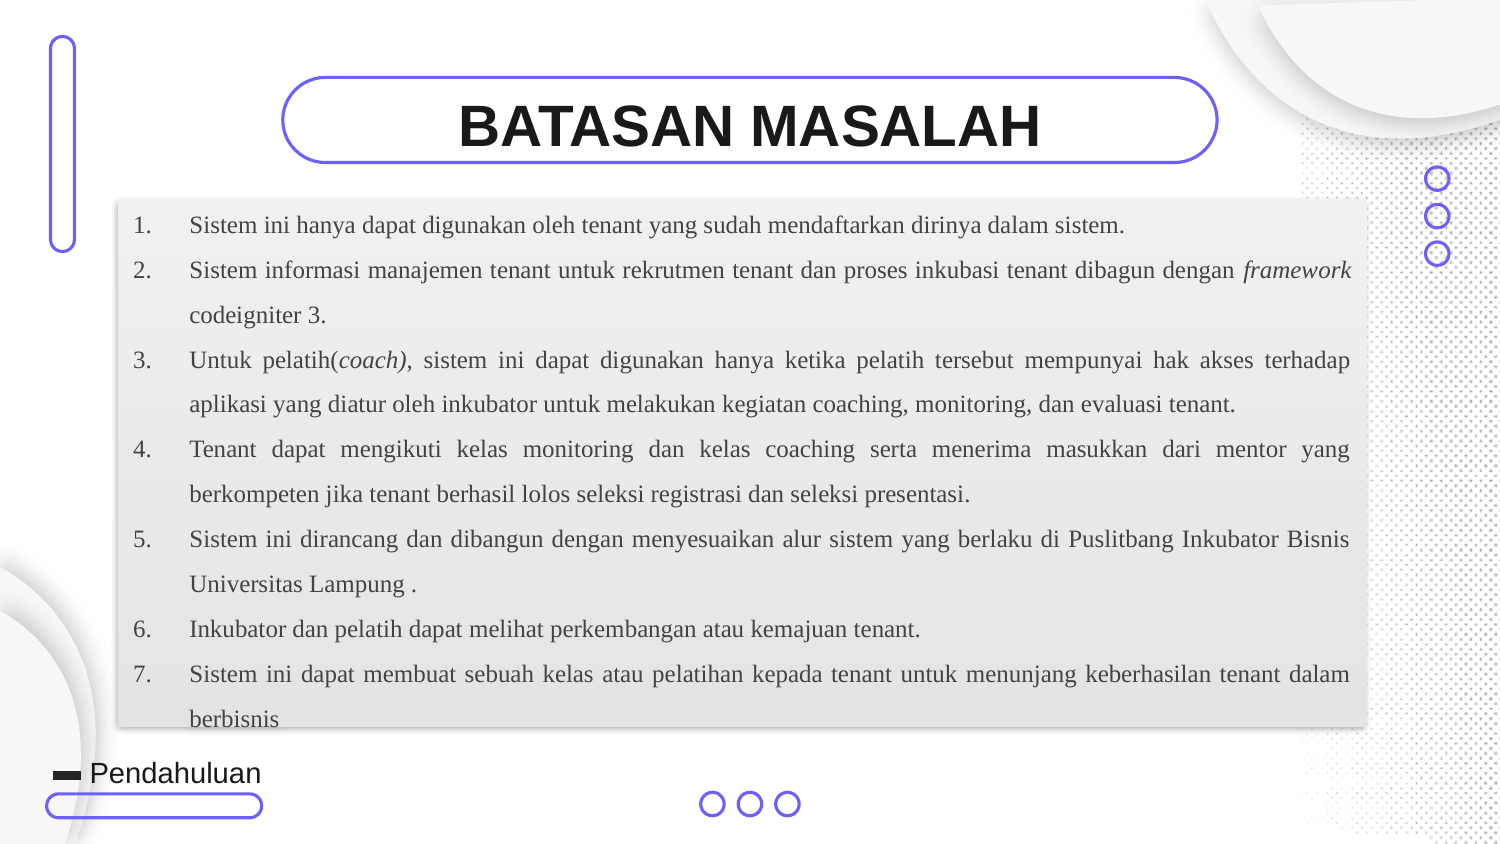

# BATASAN MASALAH
Sistem ini hanya dapat digunakan oleh tenant yang sudah mendaftarkan dirinya dalam sistem.
Sistem informasi manajemen tenant untuk rekrutmen tenant dan proses inkubasi tenant dibagun dengan framework codeigniter 3.
Untuk pelatih(coach), sistem ini dapat digunakan hanya ketika pelatih tersebut mempunyai hak akses terhadap aplikasi yang diatur oleh inkubator untuk melakukan kegiatan coaching, monitoring, dan evaluasi tenant.
Tenant dapat mengikuti kelas monitoring dan kelas coaching serta menerima masukkan dari mentor yang berkompeten jika tenant berhasil lolos seleksi registrasi dan seleksi presentasi.
Sistem ini dirancang dan dibangun dengan menyesuaikan alur sistem yang berlaku di Puslitbang Inkubator Bisnis Universitas Lampung .
Inkubator dan pelatih dapat melihat perkembangan atau kemajuan tenant.
Sistem ini dapat membuat sebuah kelas atau pelatihan kepada tenant untuk menunjang keberhasilan tenant dalam berbisnis
Pendahuluan